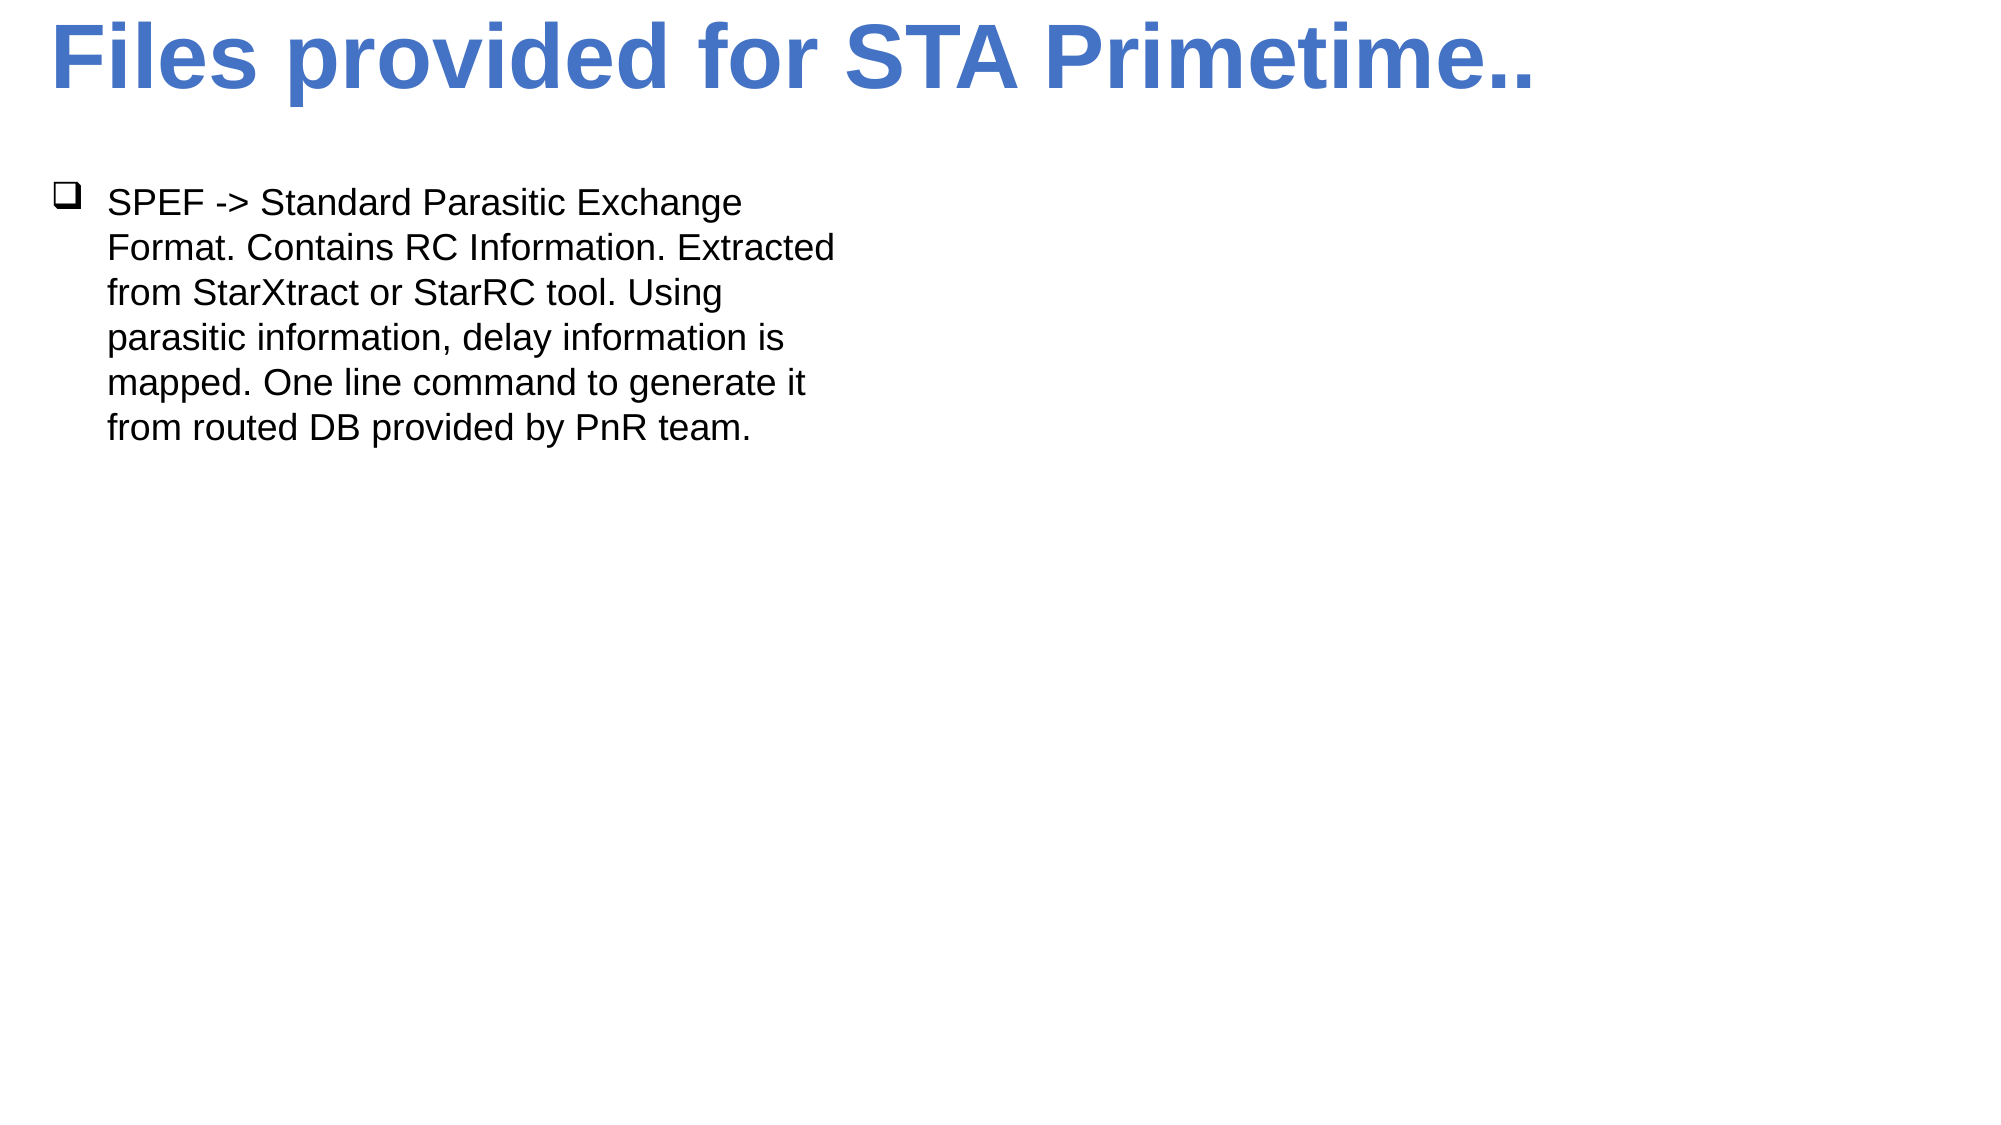

# Files provided for STA Primetime..
SPEF -> Standard Parasitic Exchange Format. Contains RC Information. Extracted from StarXtract or StarRC tool. Using parasitic information, delay information is mapped. One line command to generate it from routed DB provided by PnR team.